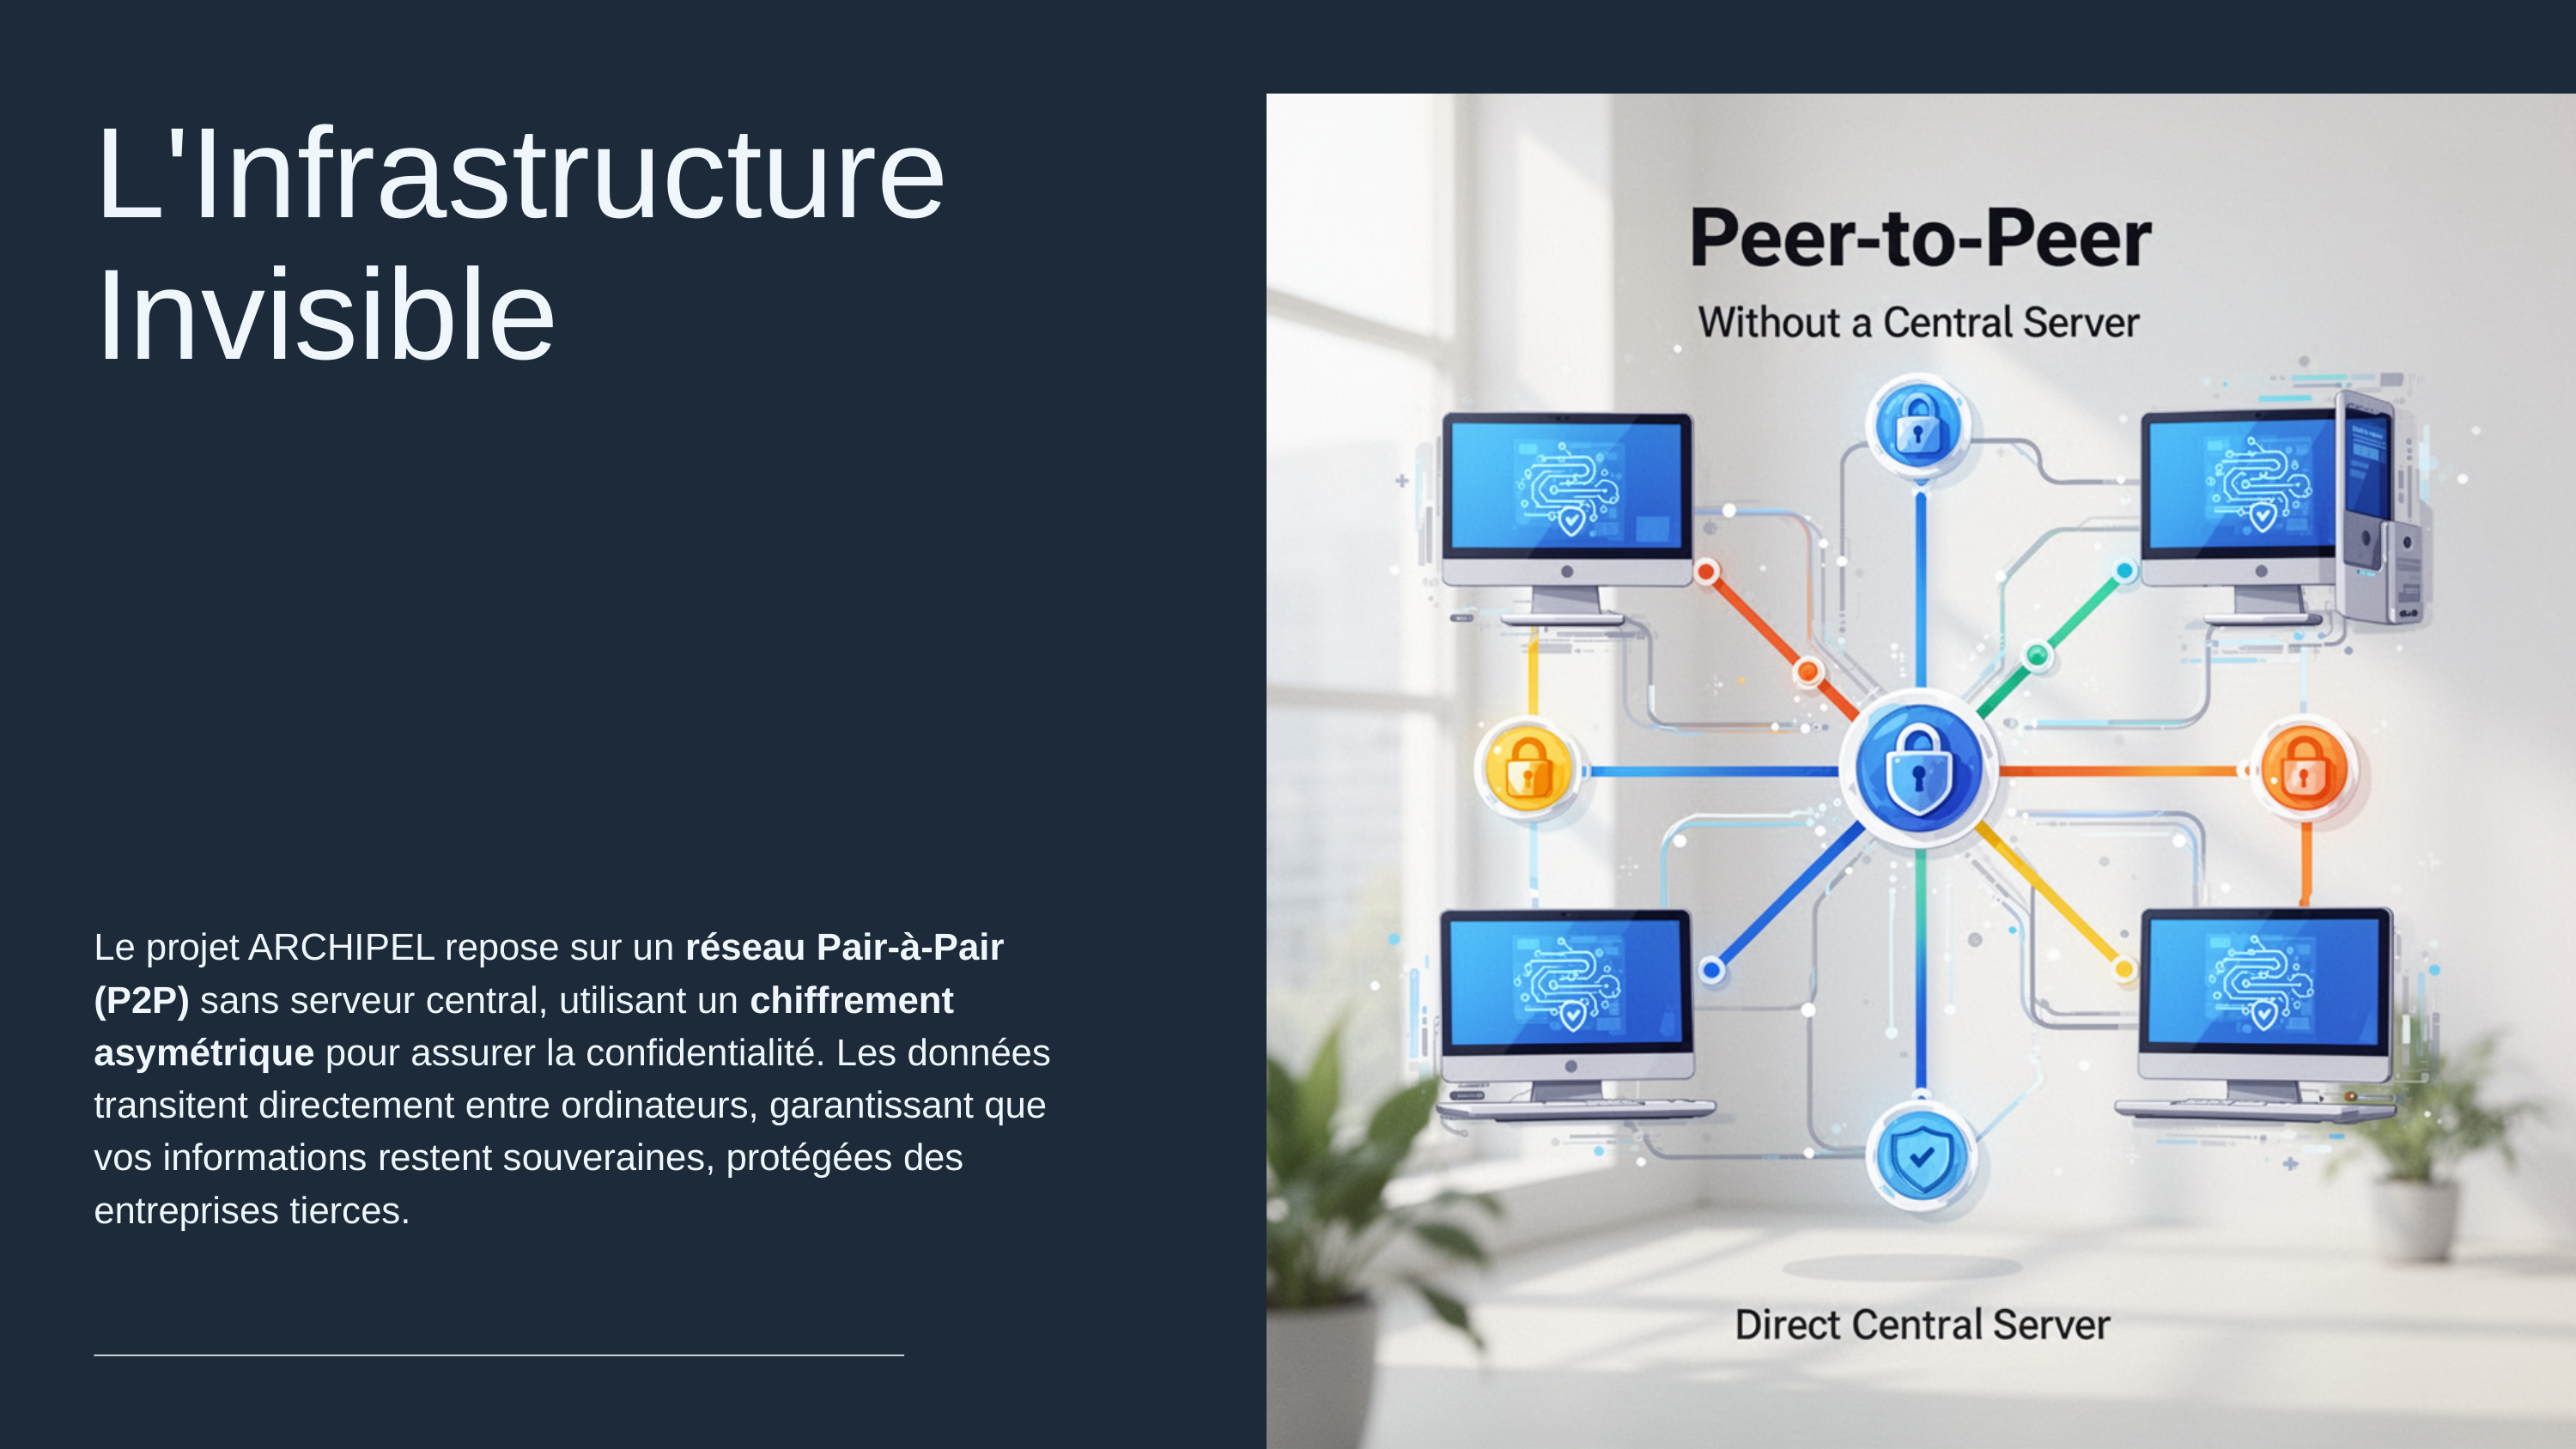

L'Infrastructure Invisible
Le projet ARCHIPEL repose sur un réseau Pair-à-Pair (P2P) sans serveur central, utilisant un chiffrement asymétrique pour assurer la confidentialité. Les données transitent directement entre ordinateurs, garantissant que vos informations restent souveraines, protégées des entreprises tierces.